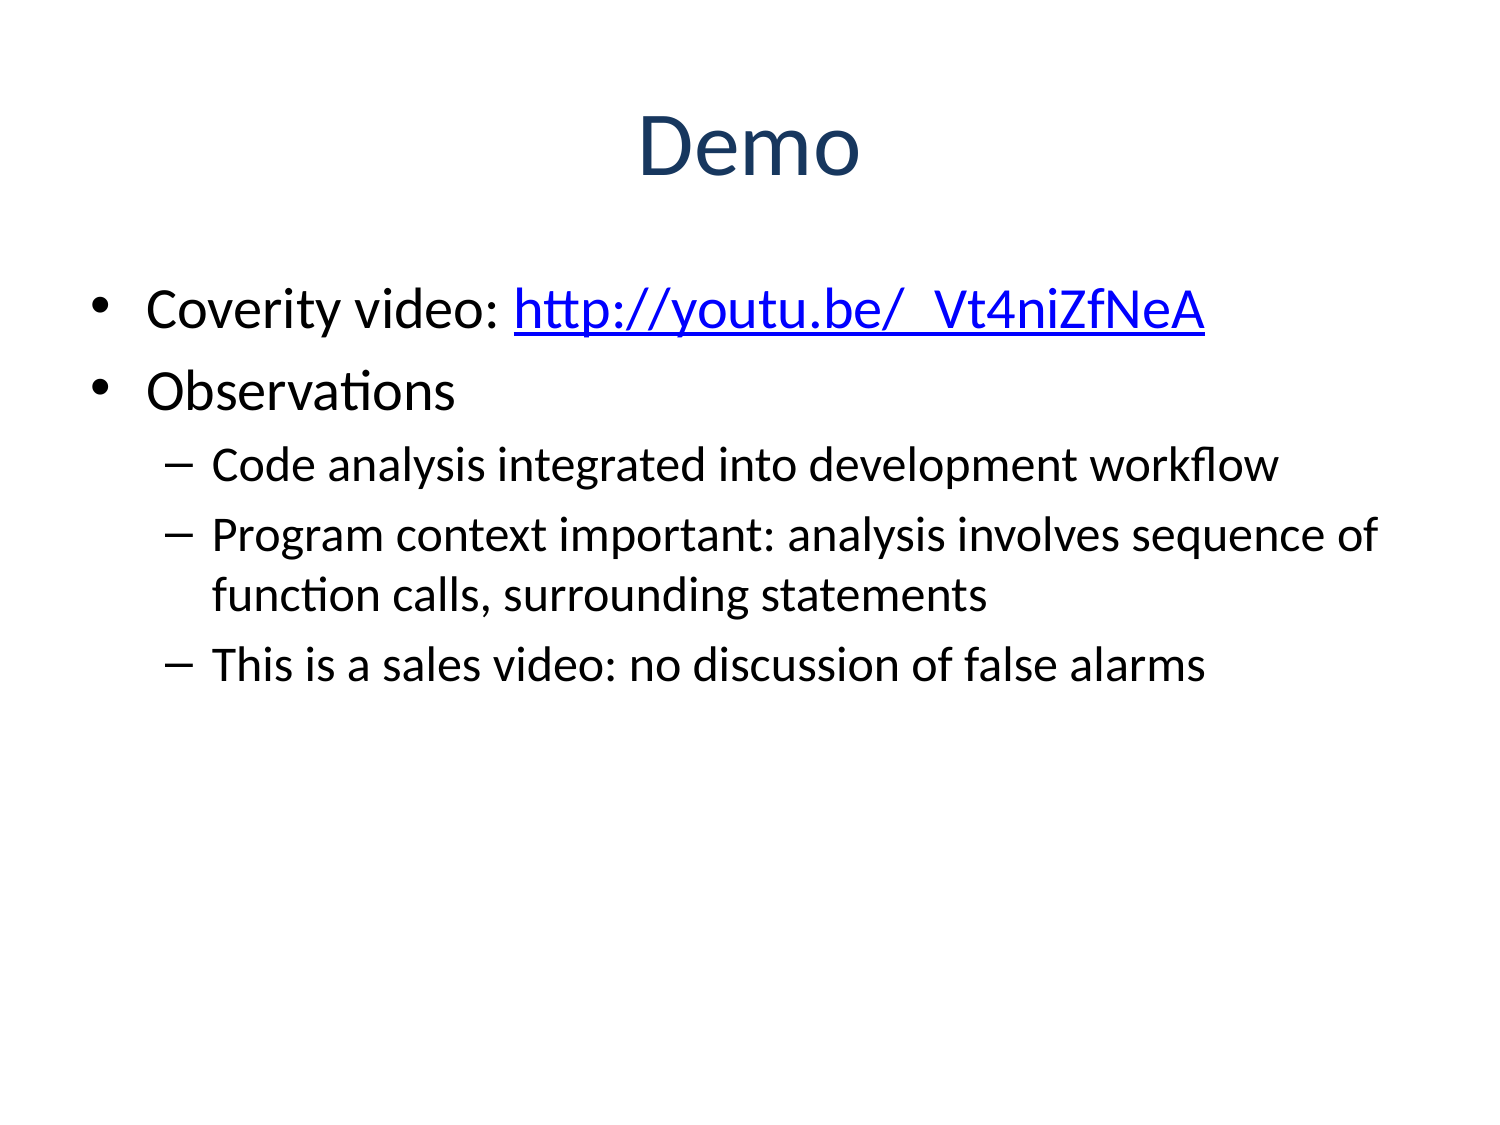

# Demo
Coverity video: http://youtu.be/_Vt4niZfNeA
Observations
Code analysis integrated into development workflow
Program context important: analysis involves sequence of function calls, surrounding statements
This is a sales video: no discussion of false alarms